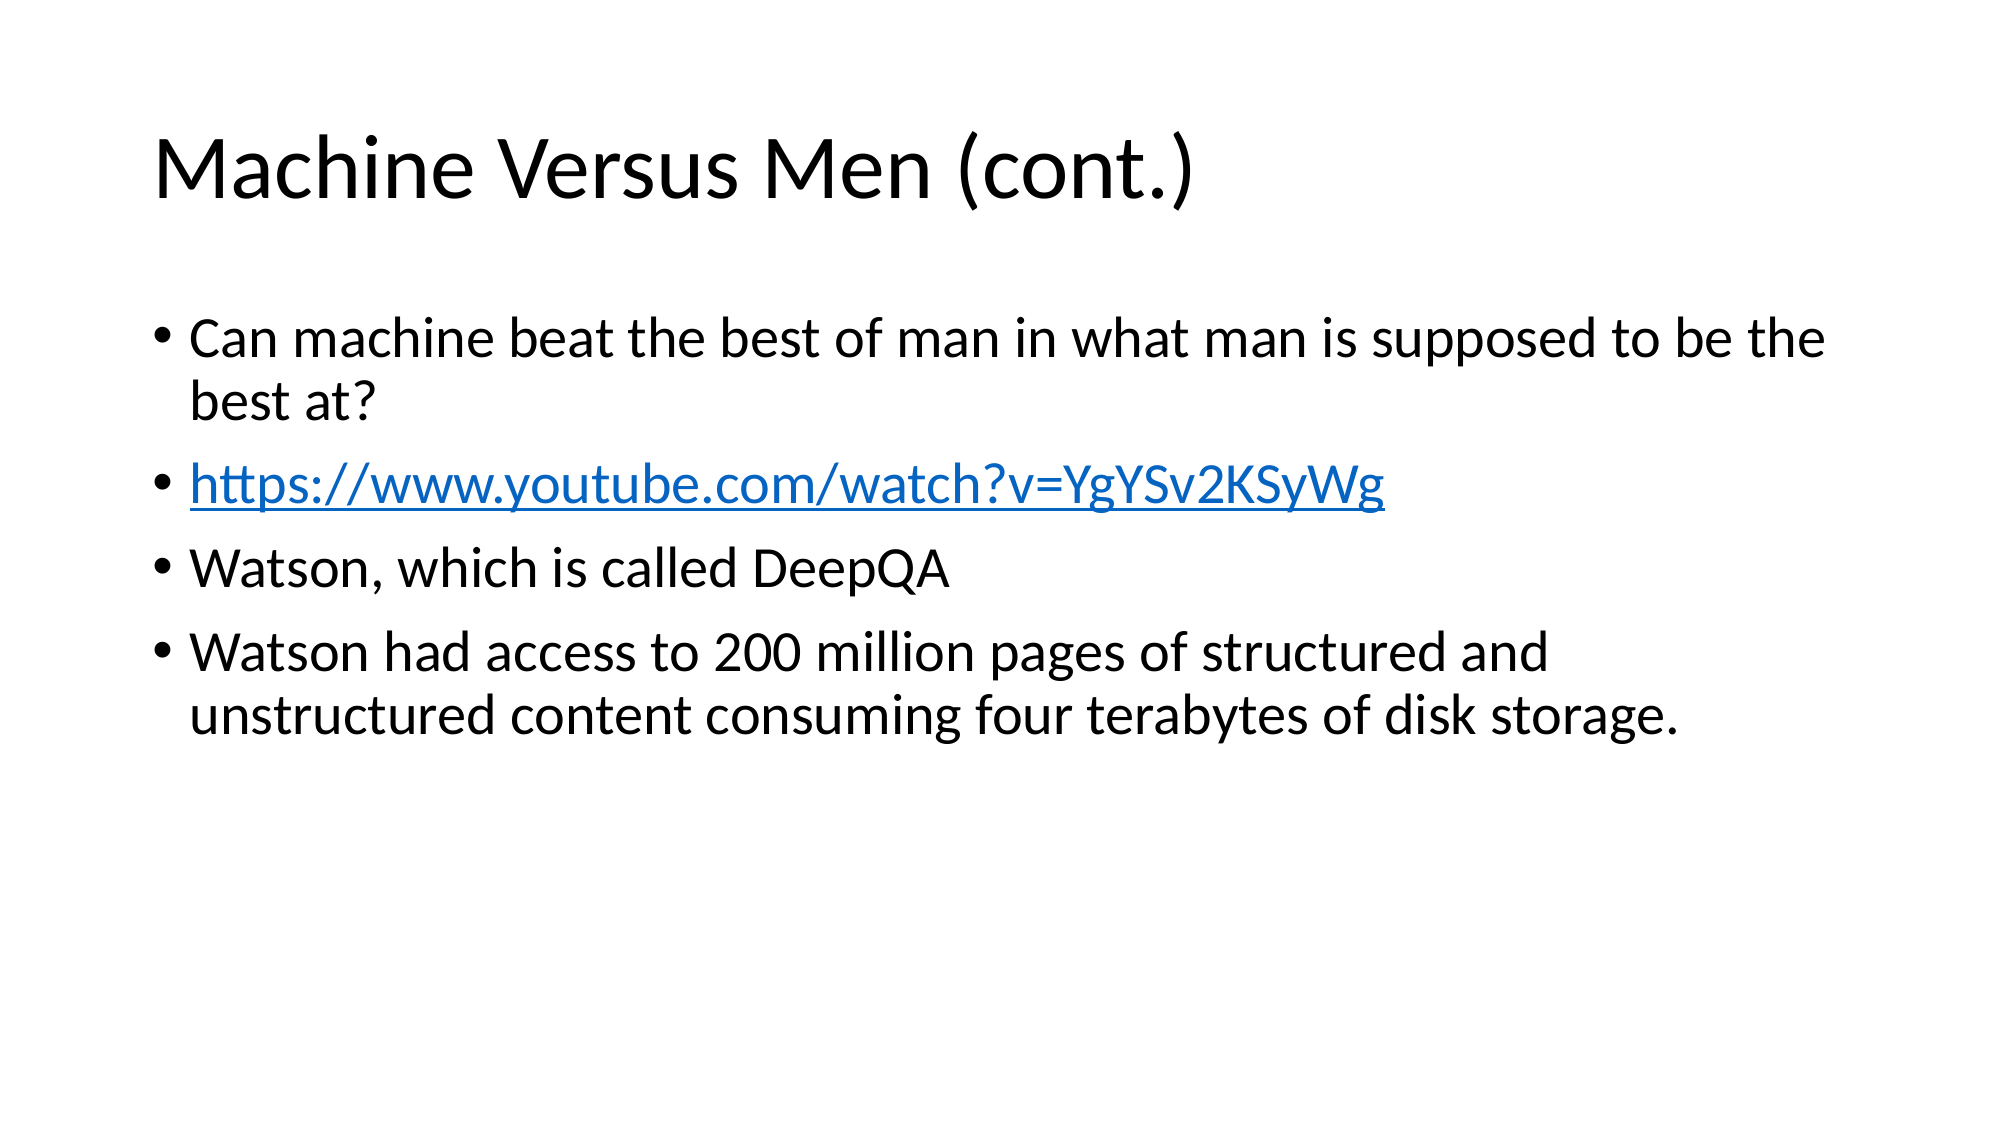

# Machine Versus Men (cont.)
Can machine beat the best of man in what man is supposed to be the best at?
https://www.youtube.com/watch?v=YgYSv2KSyWg
Watson, which is called DeepQA
Watson had access to 200 million pages of structured and unstructured content consuming four terabytes of disk storage.